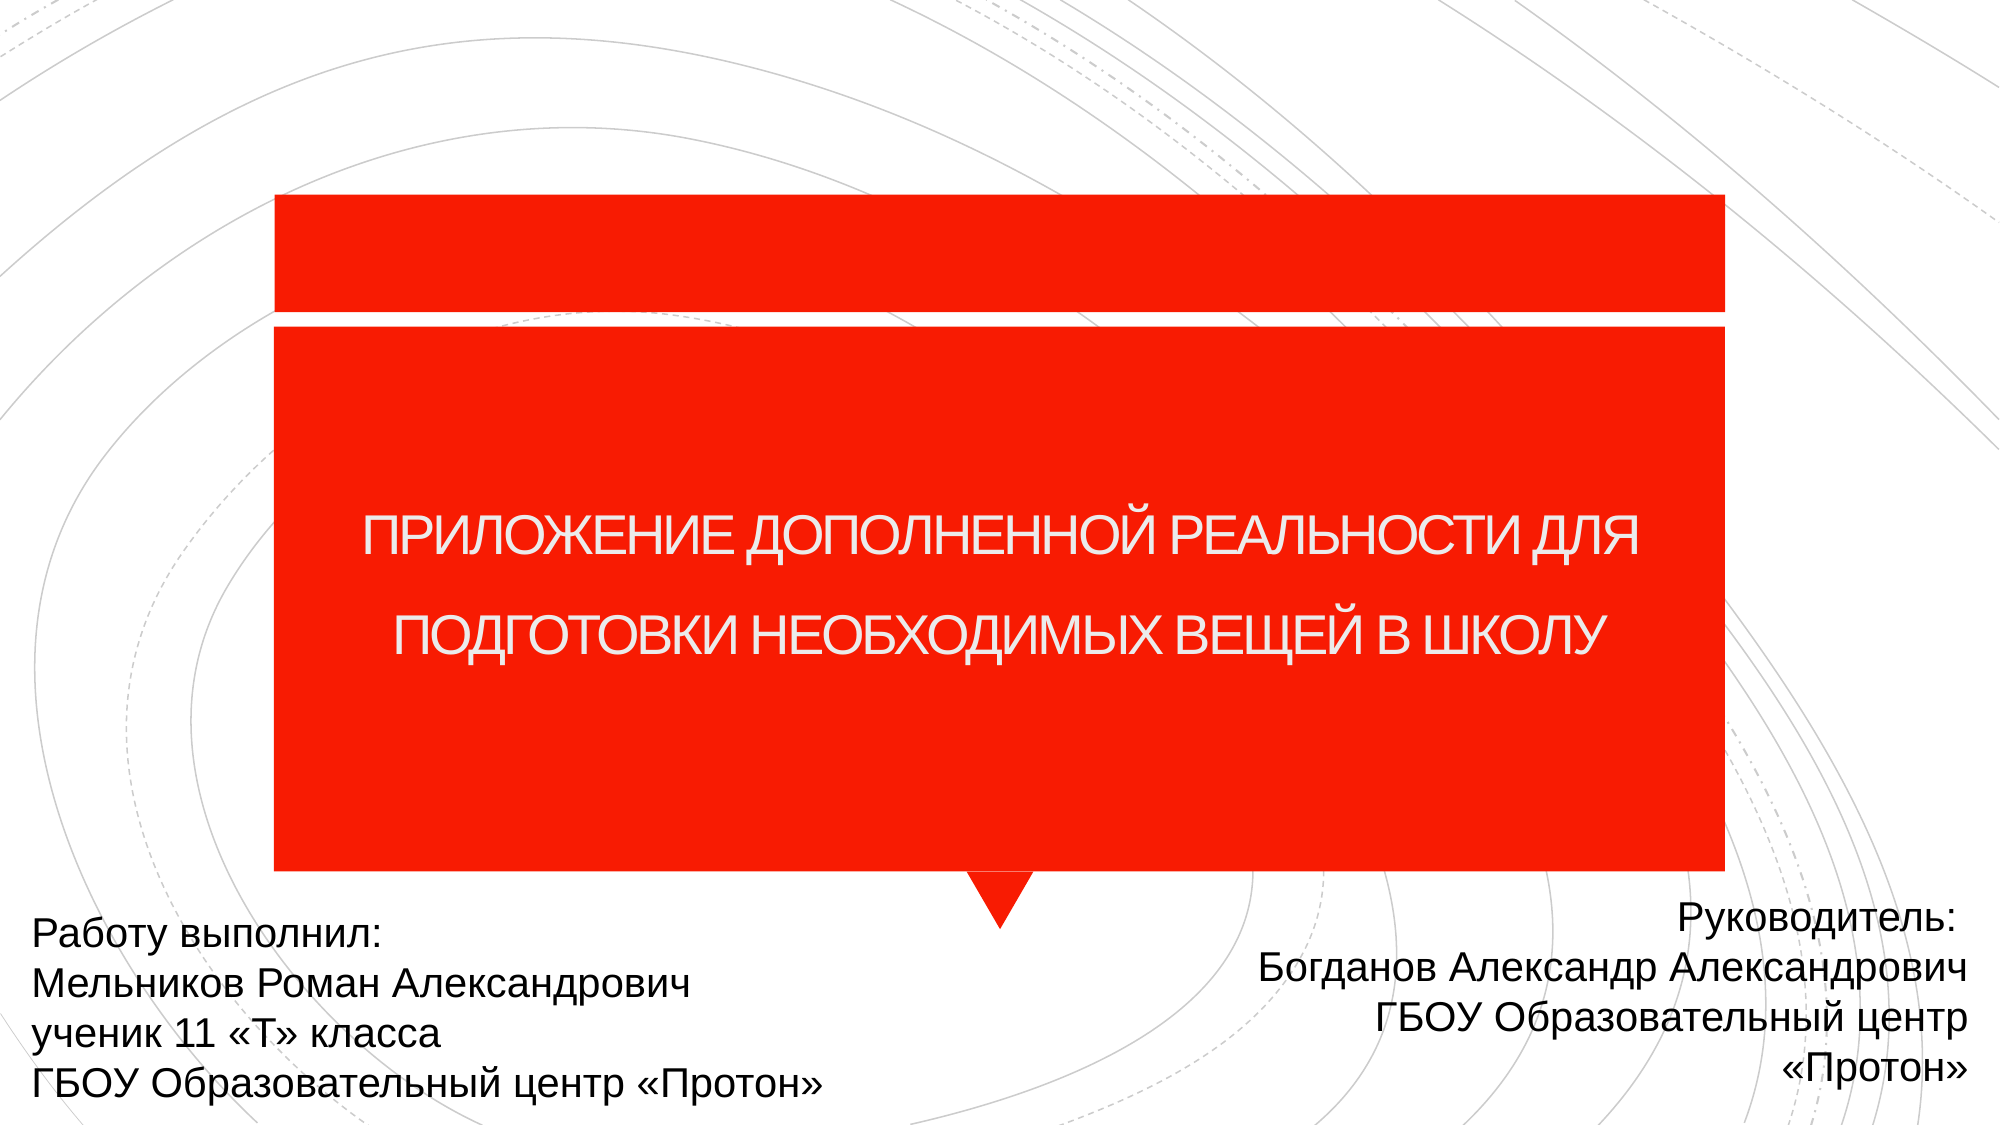

# ПРИЛОЖЕНИЕ ДОПОЛНЕННОЙ РЕАЛЬНОСТИ ДЛЯ ПОДГОТОВКИ НЕОБХОДИМЫХ ВЕЩЕЙ В ШКОЛУ​
Руководитель:
Богданов Александр Александрович
ГБОУ Образовательный центр «Протон»

Работу выполнил:
Мельников Роман Александрович
ученик 11 «Т» класса
ГБОУ Образовательный центр «Протон»